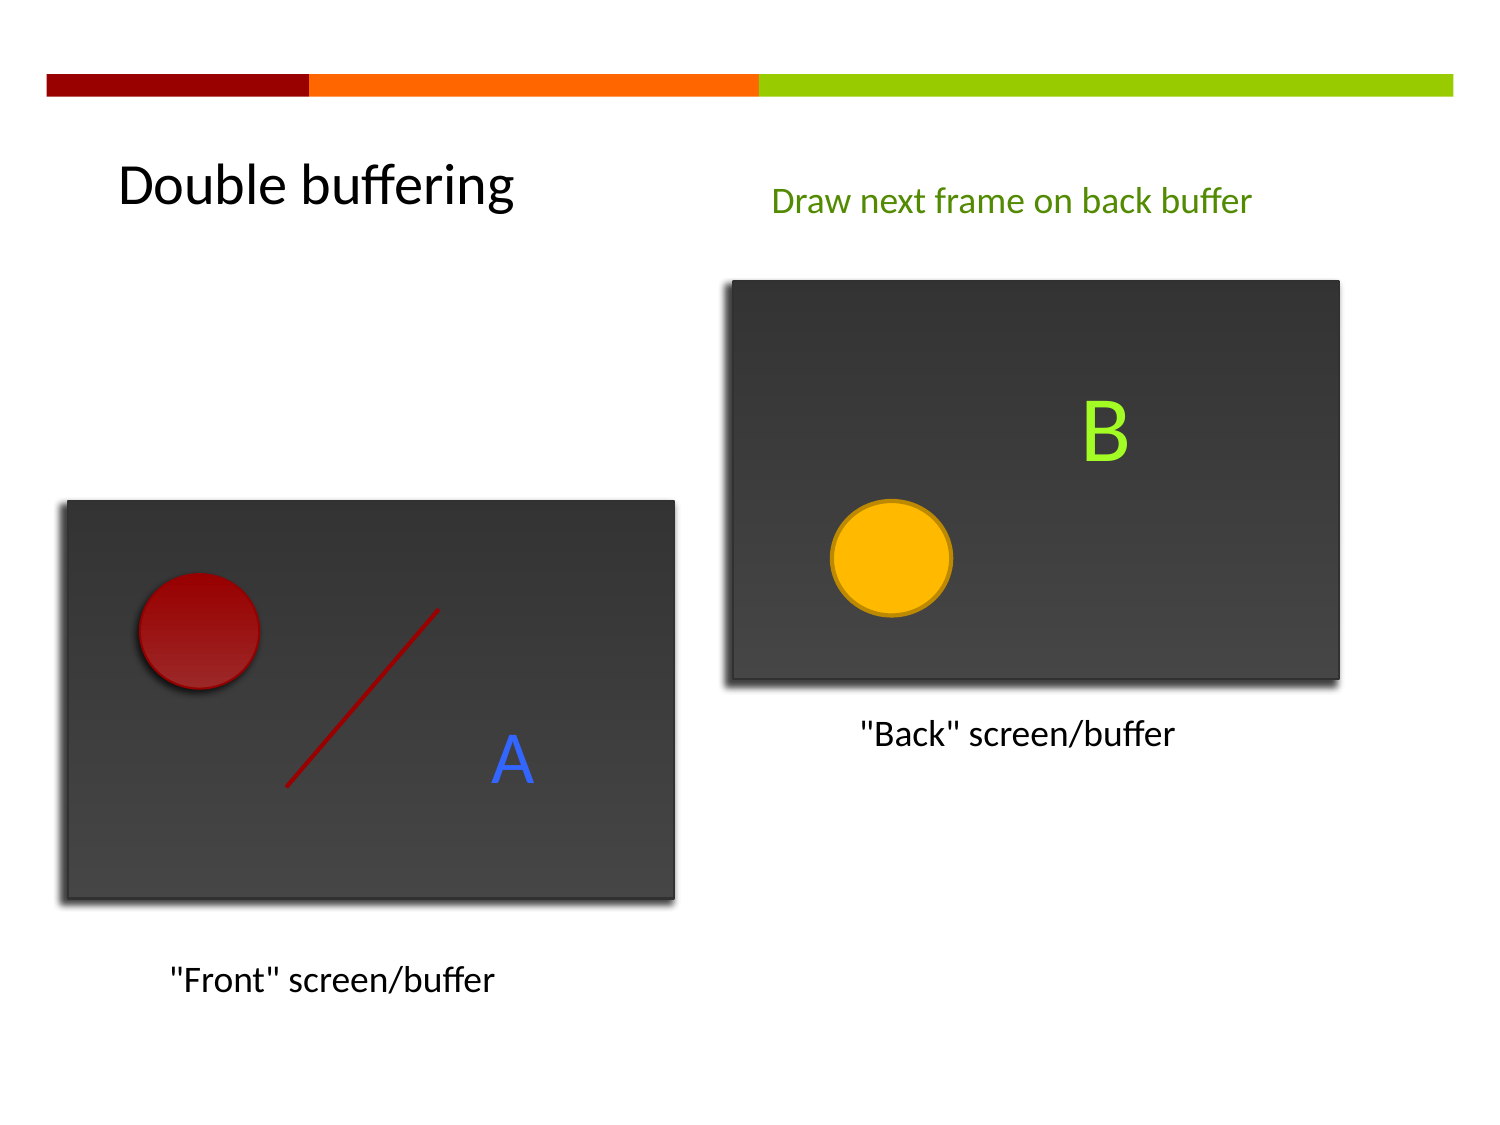

Double buffering
Draw next frame on back buffer

B

A
"Back" screen/buffer
"Front" screen/buffer